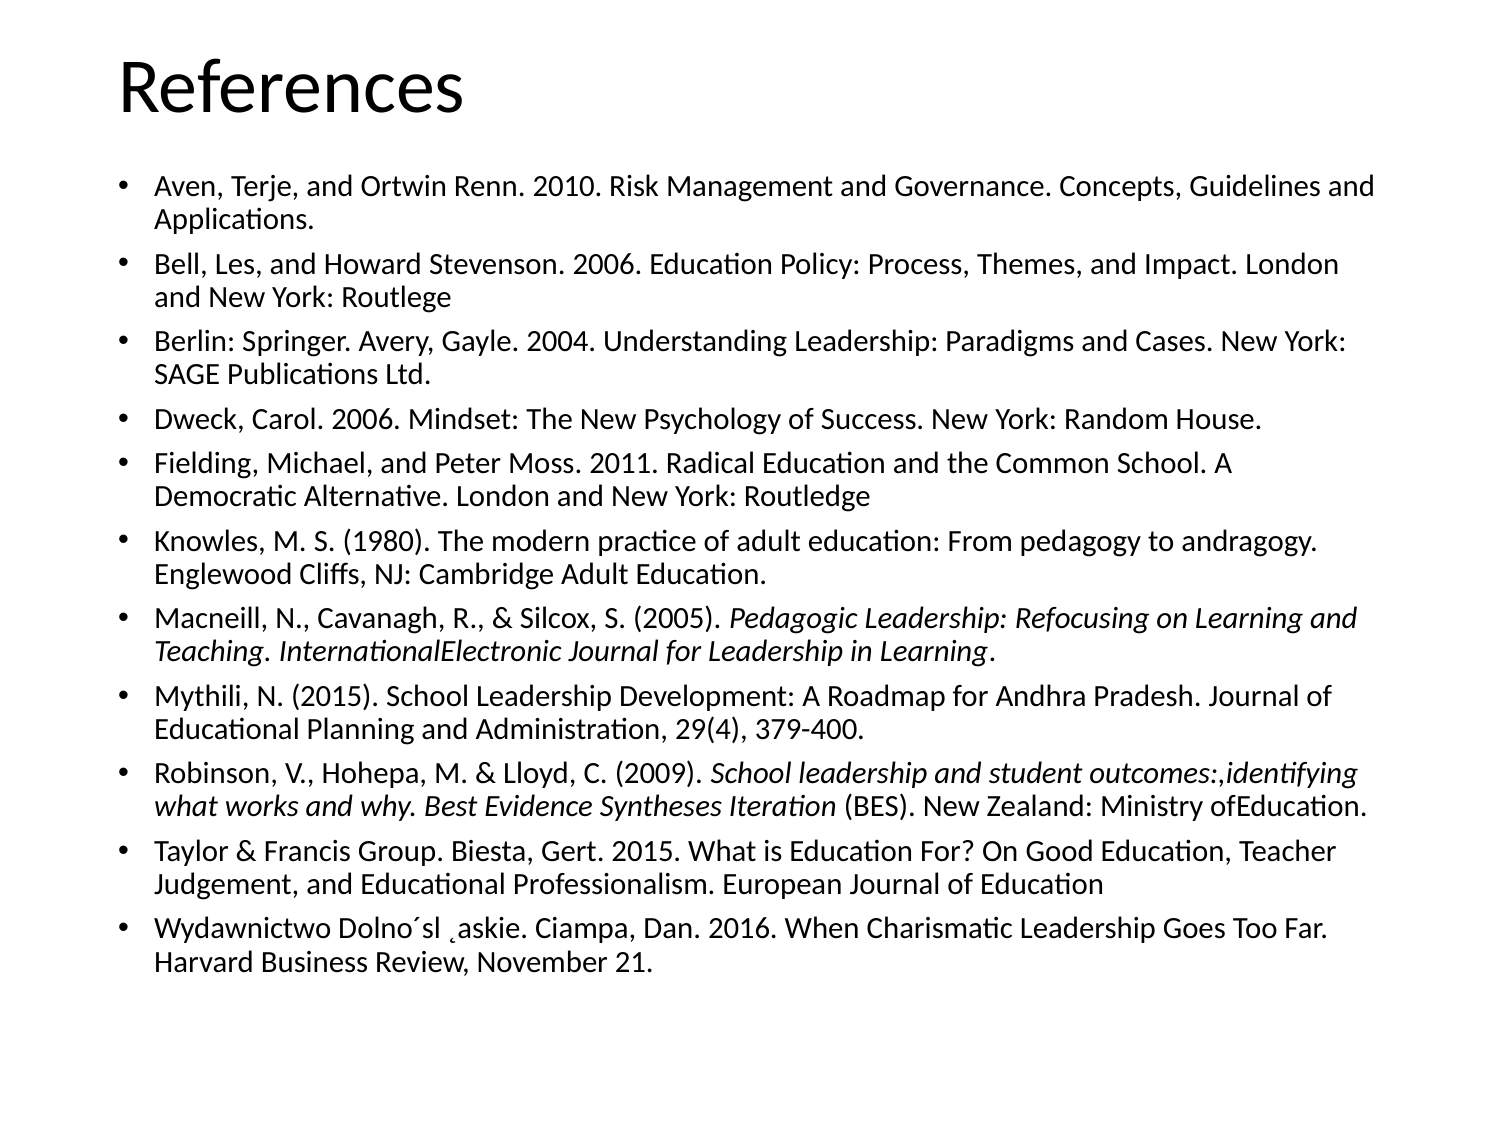

# References
Aven, Terje, and Ortwin Renn. 2010. Risk Management and Governance. Concepts, Guidelines and Applications.
Bell, Les, and Howard Stevenson. 2006. Education Policy: Process, Themes, and Impact. London and New York: Routlege
Berlin: Springer. Avery, Gayle. 2004. Understanding Leadership: Paradigms and Cases. New York: SAGE Publications Ltd.
Dweck, Carol. 2006. Mindset: The New Psychology of Success. New York: Random House.
Fielding, Michael, and Peter Moss. 2011. Radical Education and the Common School. A Democratic Alternative. London and New York: Routledge
Knowles, M. S. (1980). The modern practice of adult education: From pedagogy to andragogy. Englewood Cliffs, NJ: Cambridge Adult Education.
Macneill, N., Cavanagh, R., & Silcox, S. (2005). Pedagogic Leadership: Refocusing on Learning and Teaching. InternationalElectronic Journal for Leadership in Learning.
Mythili, N. (2015). School Leadership Development: A Roadmap for Andhra Pradesh. Journal of Educational Planning and Administration, 29(4), 379-400.
Robinson, V., Hohepa, M. & Lloyd, C. (2009). School leadership and student outcomes:,identifying what works and why. Best Evidence Syntheses Iteration (BES). New Zealand: Ministry ofEducation.
Taylor & Francis Group. Biesta, Gert. 2015. What is Education For? On Good Education, Teacher Judgement, and Educational Professionalism. European Journal of Education
Wydawnictwo Dolno´sl ˛askie. Ciampa, Dan. 2016. When Charismatic Leadership Goes Too Far. Harvard Business Review, November 21.